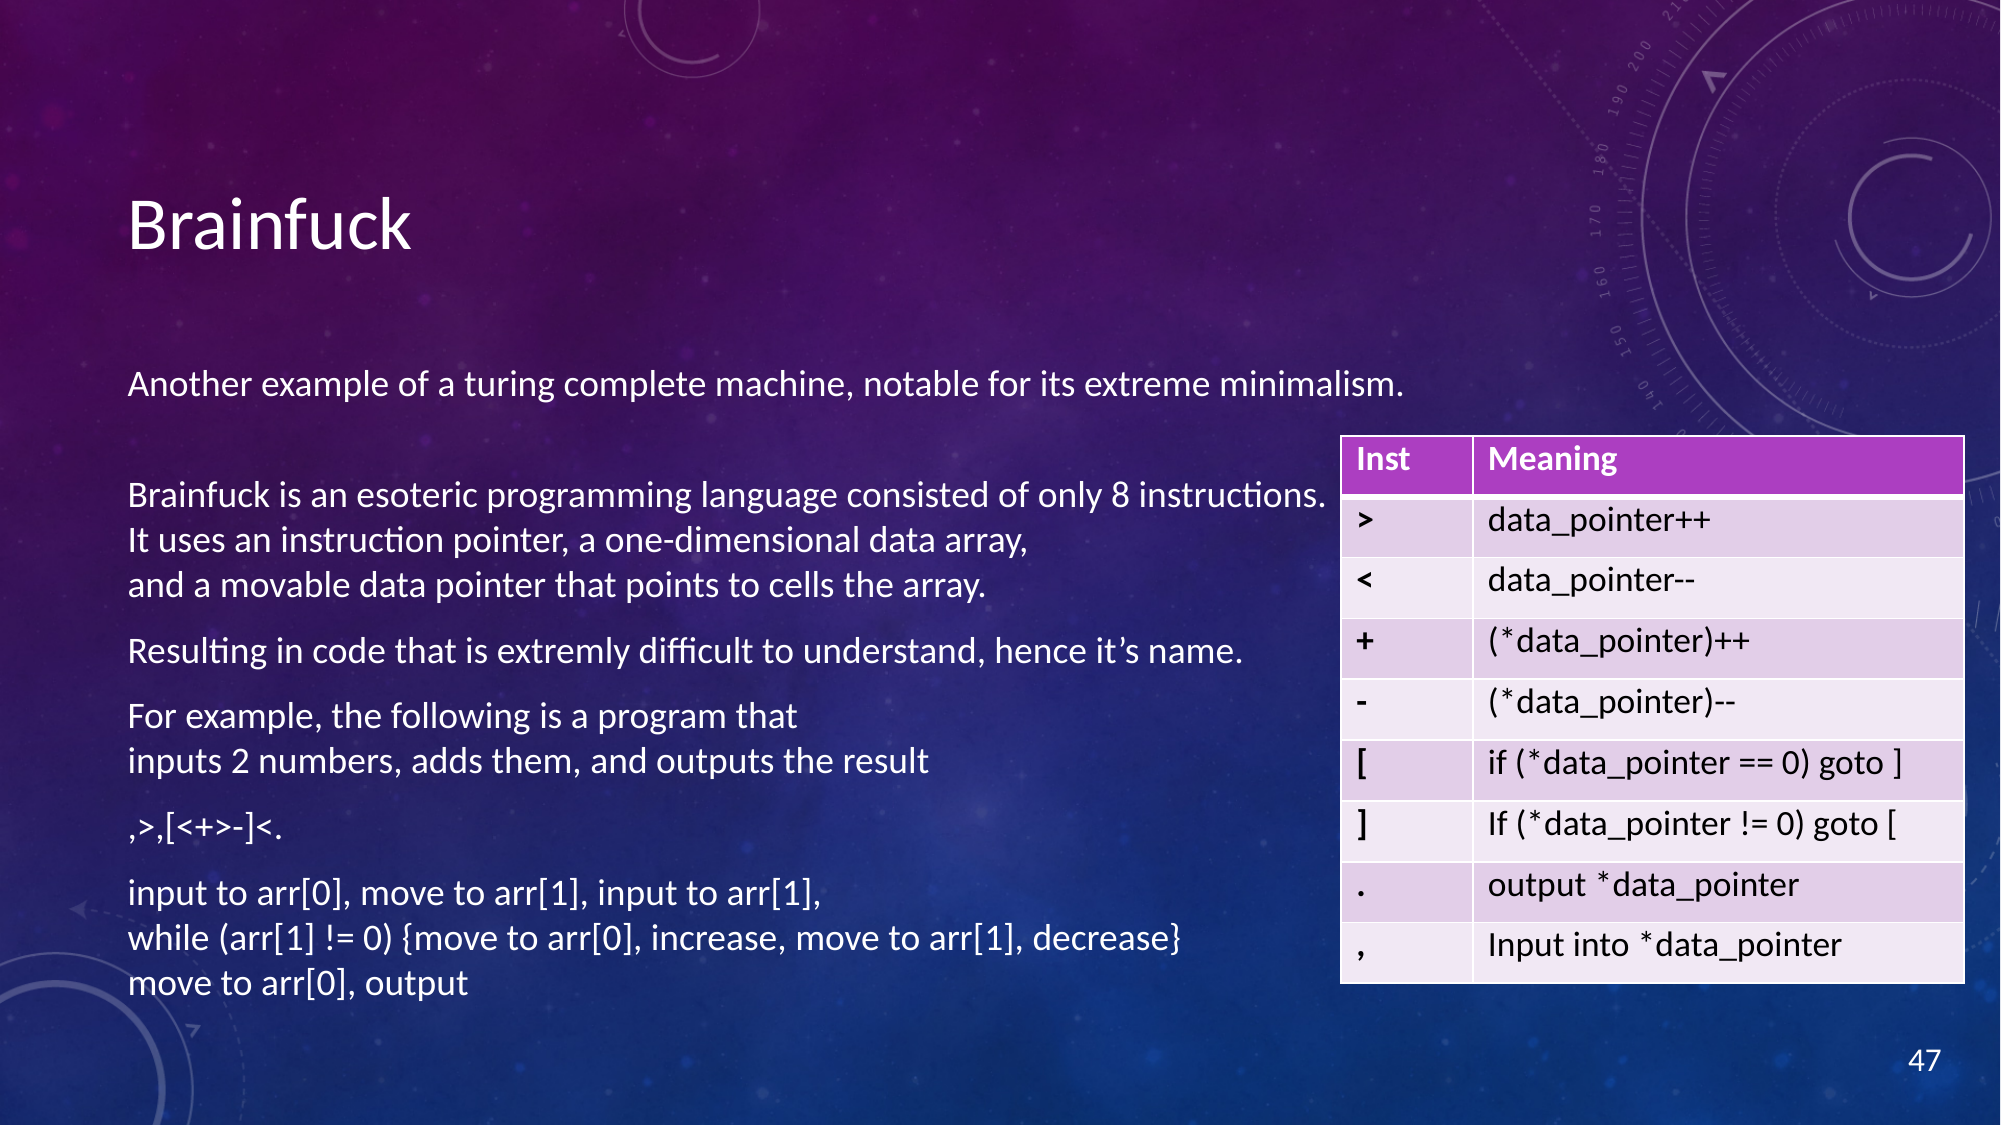

# Brainfuck
Another example of a turing complete machine, notable for its extreme minimalism.
Brainfuck is an esoteric programming language consisted of only 8 instructions.
It uses an instruction pointer, a one-dimensional data array,
and a movable data pointer that points to cells the array.
Resulting in code that is extremly difficult to understand, hence it’s name.
For example, the following is a program that
inputs 2 numbers, adds them, and outputs the result
,>,[<+>-]<.
input to arr[0], move to arr[1], input to arr[1],
while (arr[1] != 0) {move to arr[0], increase, move to arr[1], decrease}
move to arr[0], output
| Inst | Meaning |
| --- | --- |
| > | data\_pointer++ |
| < | data\_pointer-- |
| + | (\*data\_pointer)++ |
| - | (\*data\_pointer)-- |
| [ | if (\*data\_pointer == 0) goto ] |
| ] | If (\*data\_pointer != 0) goto [ |
| . | output \*data\_pointer |
| , | Input into \*data\_pointer |
47